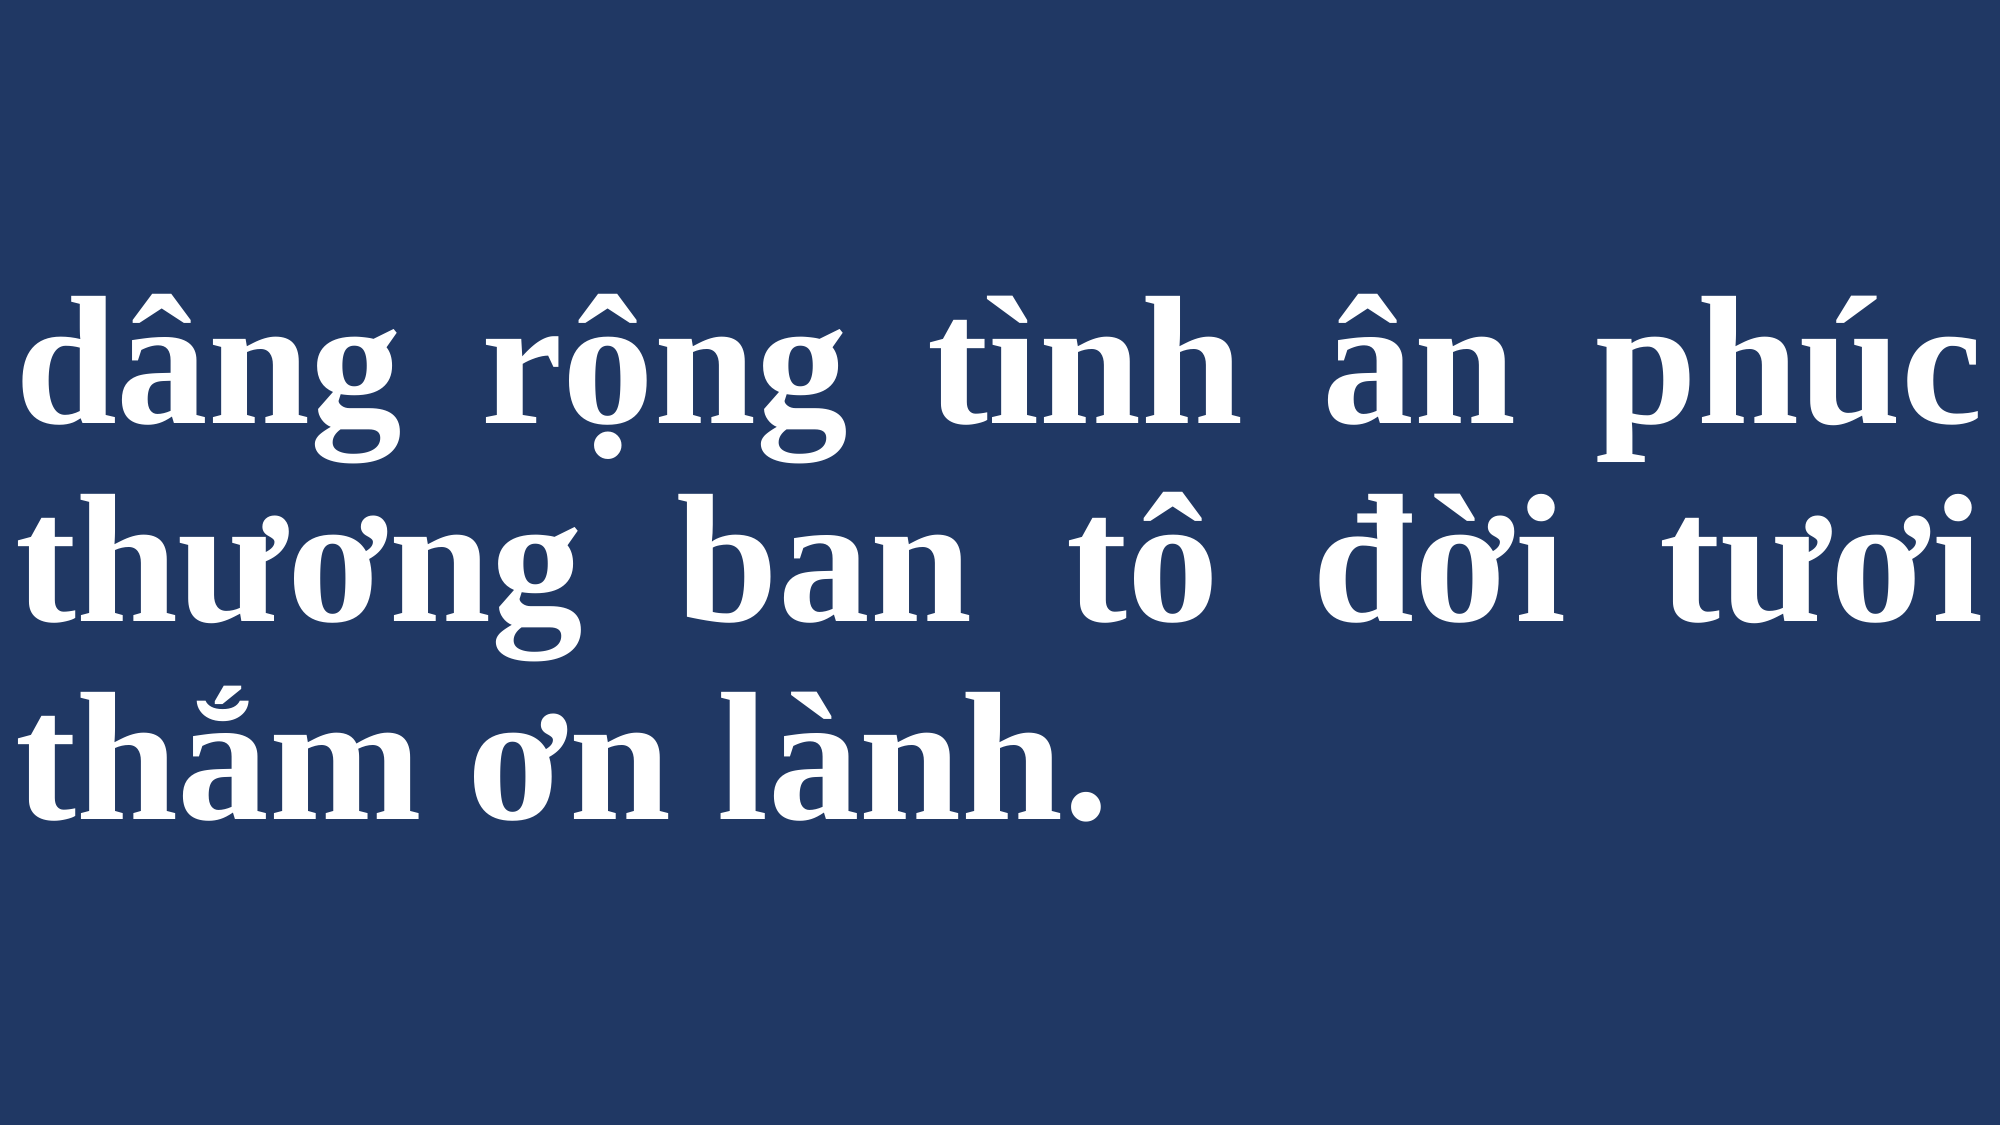

# dâng rộng tình ân phúc thương ban tô đời tươi thắm ơn lành.